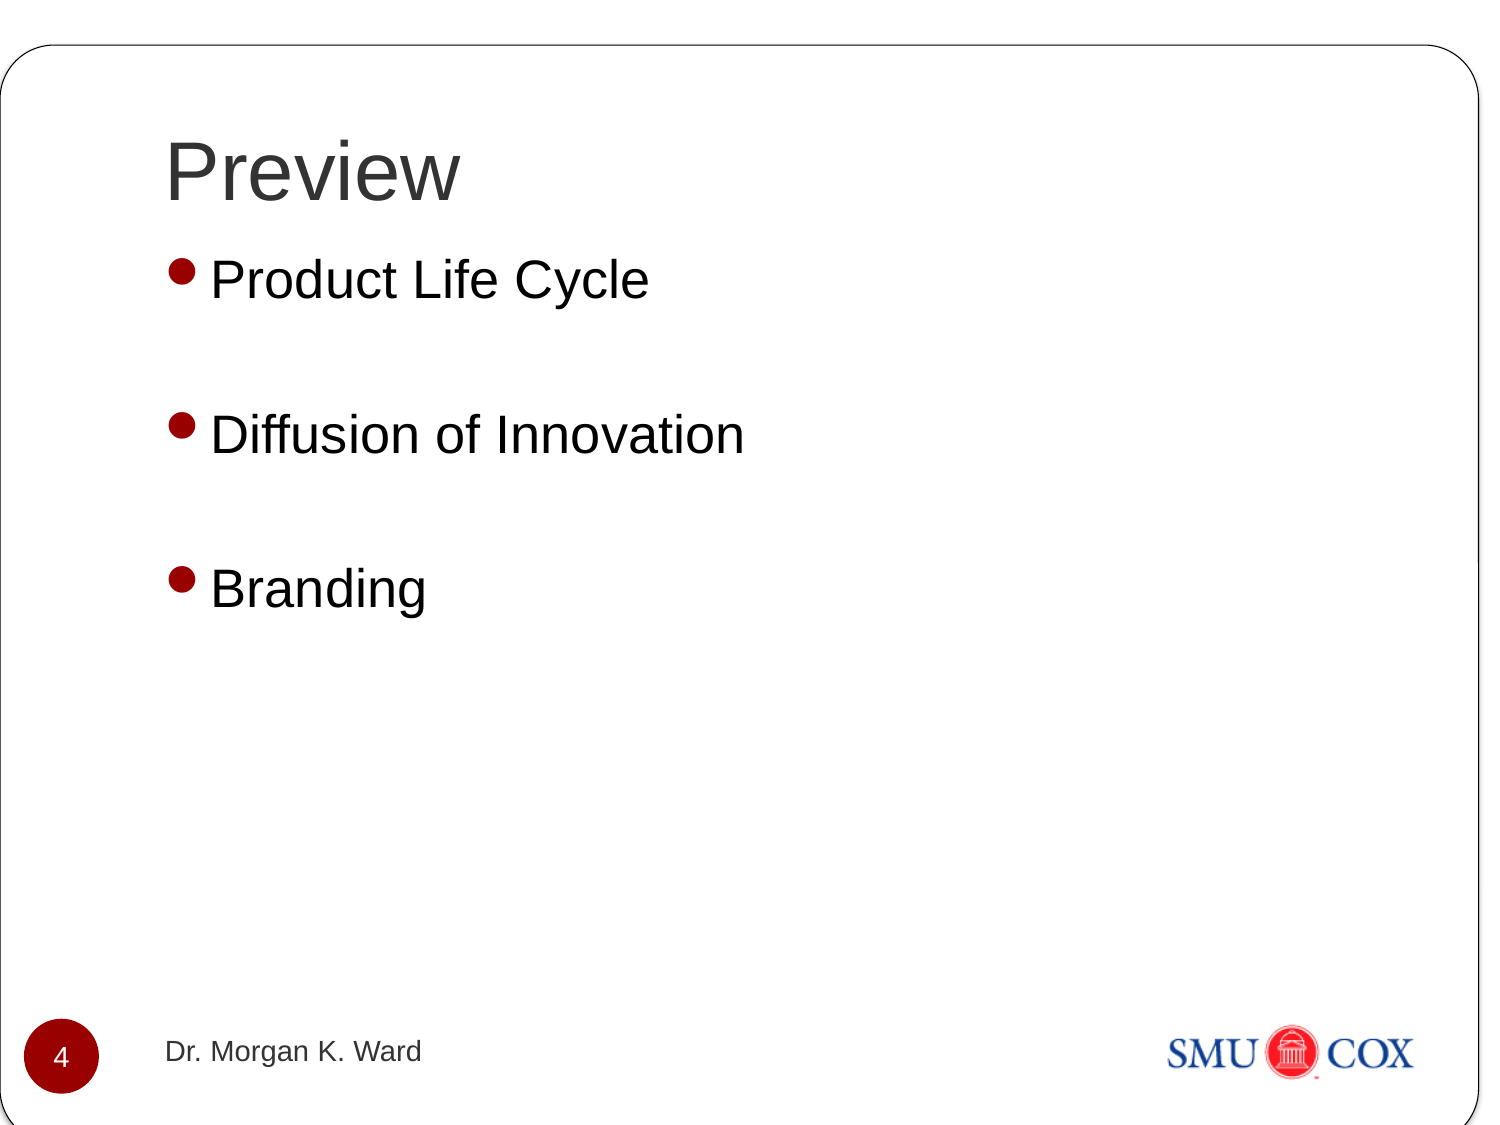

# Preview
Product Life Cycle

Diffusion of Innovation

Branding
Dr. Morgan K. Ward
4